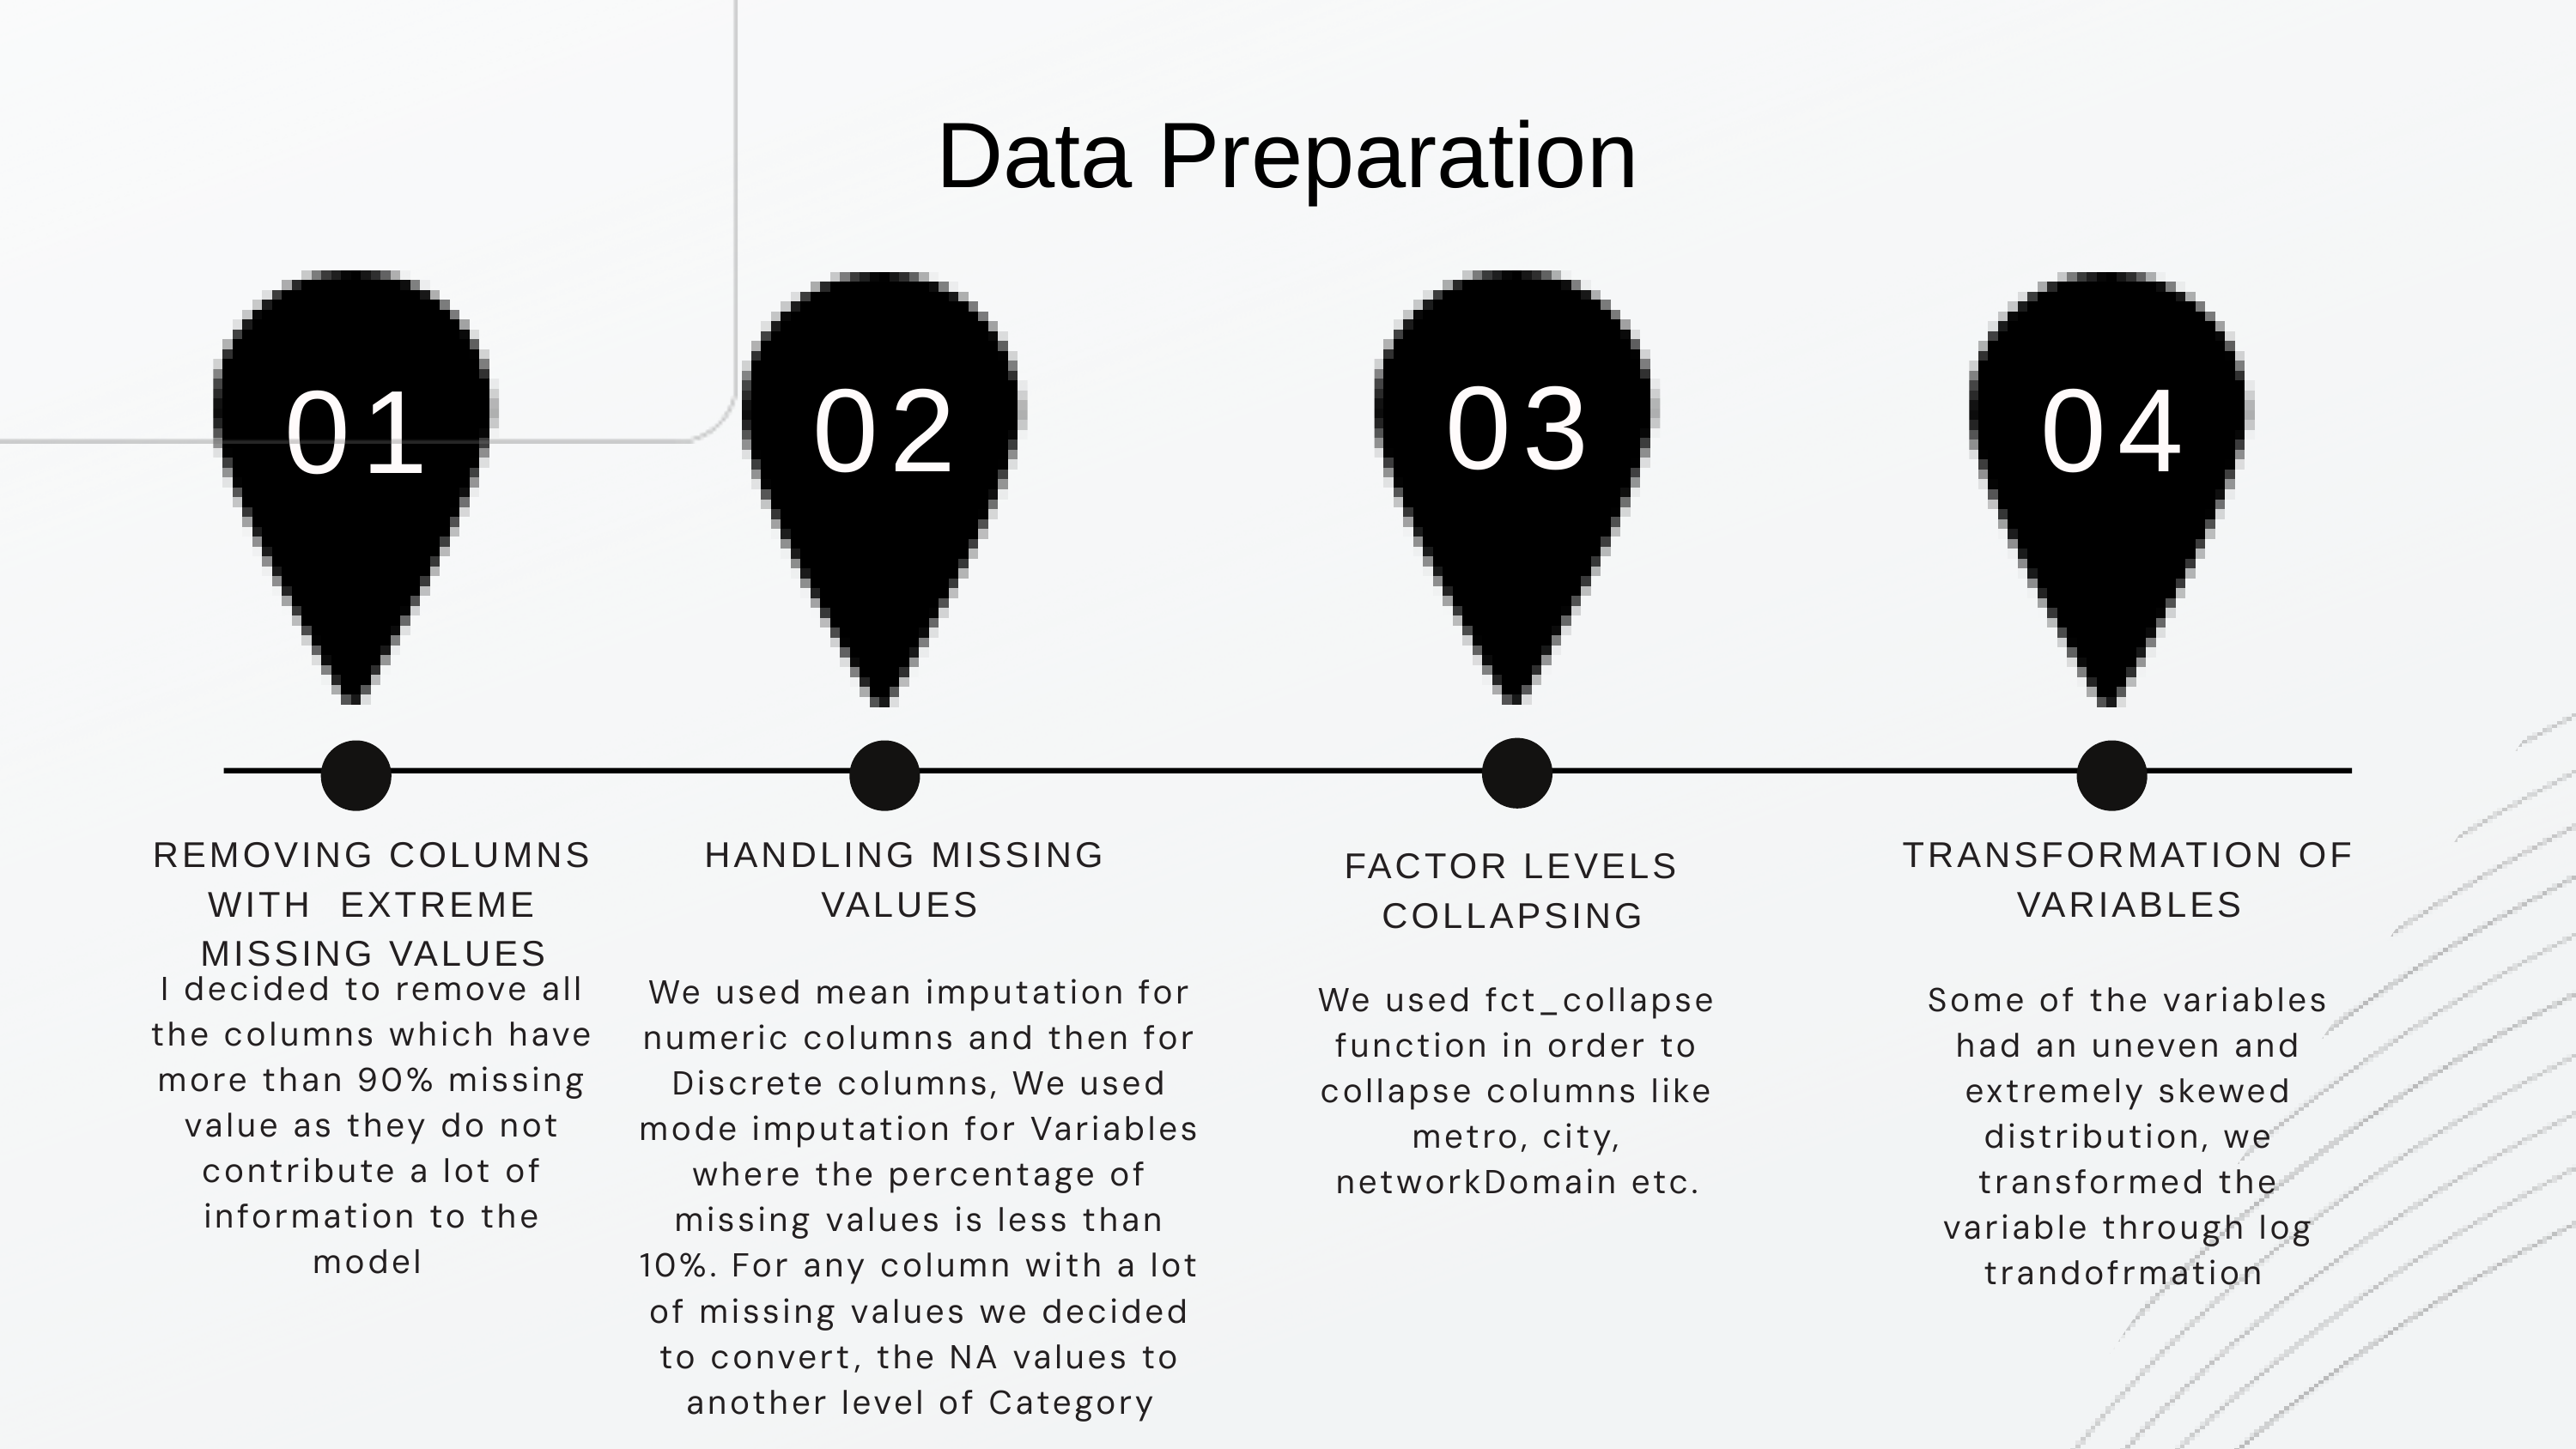

Data Preparation

01

03
02
04

REMOVING COLUMNS WITH  EXTREME MISSING VALUES
HANDLING MISSING VALUES
TRANSFORMATION OF VARIABLES
FACTOR LEVELS COLLAPSING
I decided to remove all the columns which have more than 90% missing value as they do not contribute a lot of information to the model
We used mean imputation for numeric columns and then for Discrete columns, We used mode imputation for Variables where the percentage of missing values is less than 10%. For any column with a lot of missing values we decided to convert, the NA values to another level of Category
We used fct_collapse function in order to collapse columns like metro, city, networkDomain etc.
Some of the variables had an uneven and extremely skewed distribution, we transformed the variable through log trandofrmation